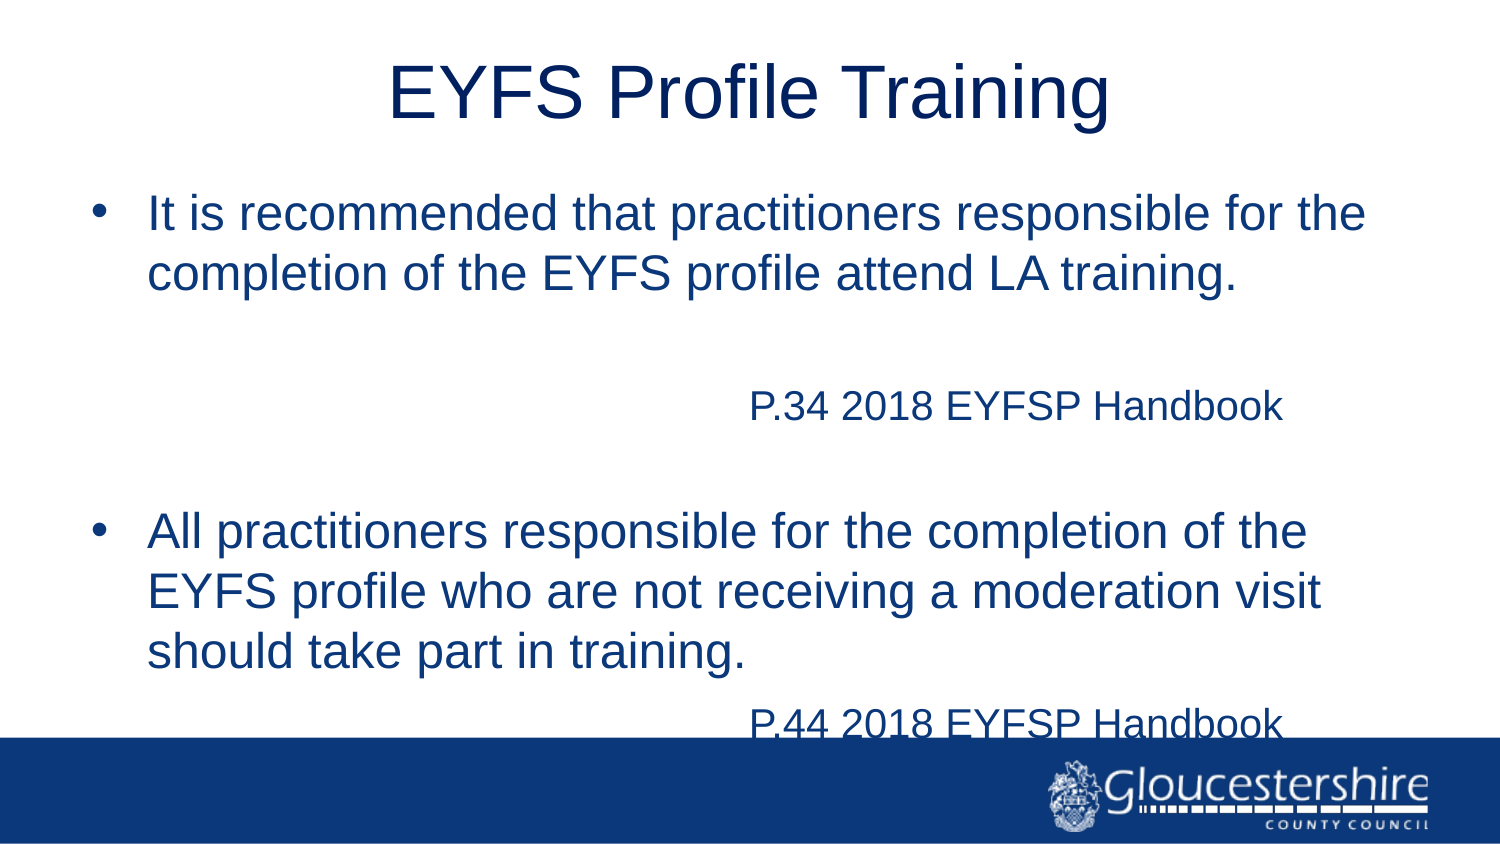

# EYFS Profile Training
It is recommended that practitioners responsible for the completion of the EYFS profile attend LA training.
                                               P.34 2018 EYFSP Handbook

All practitioners responsible for the completion of the EYFS profile who are not receiving a moderation visit should take part in training.
                                               P.44 2018 EYFSP Handbook